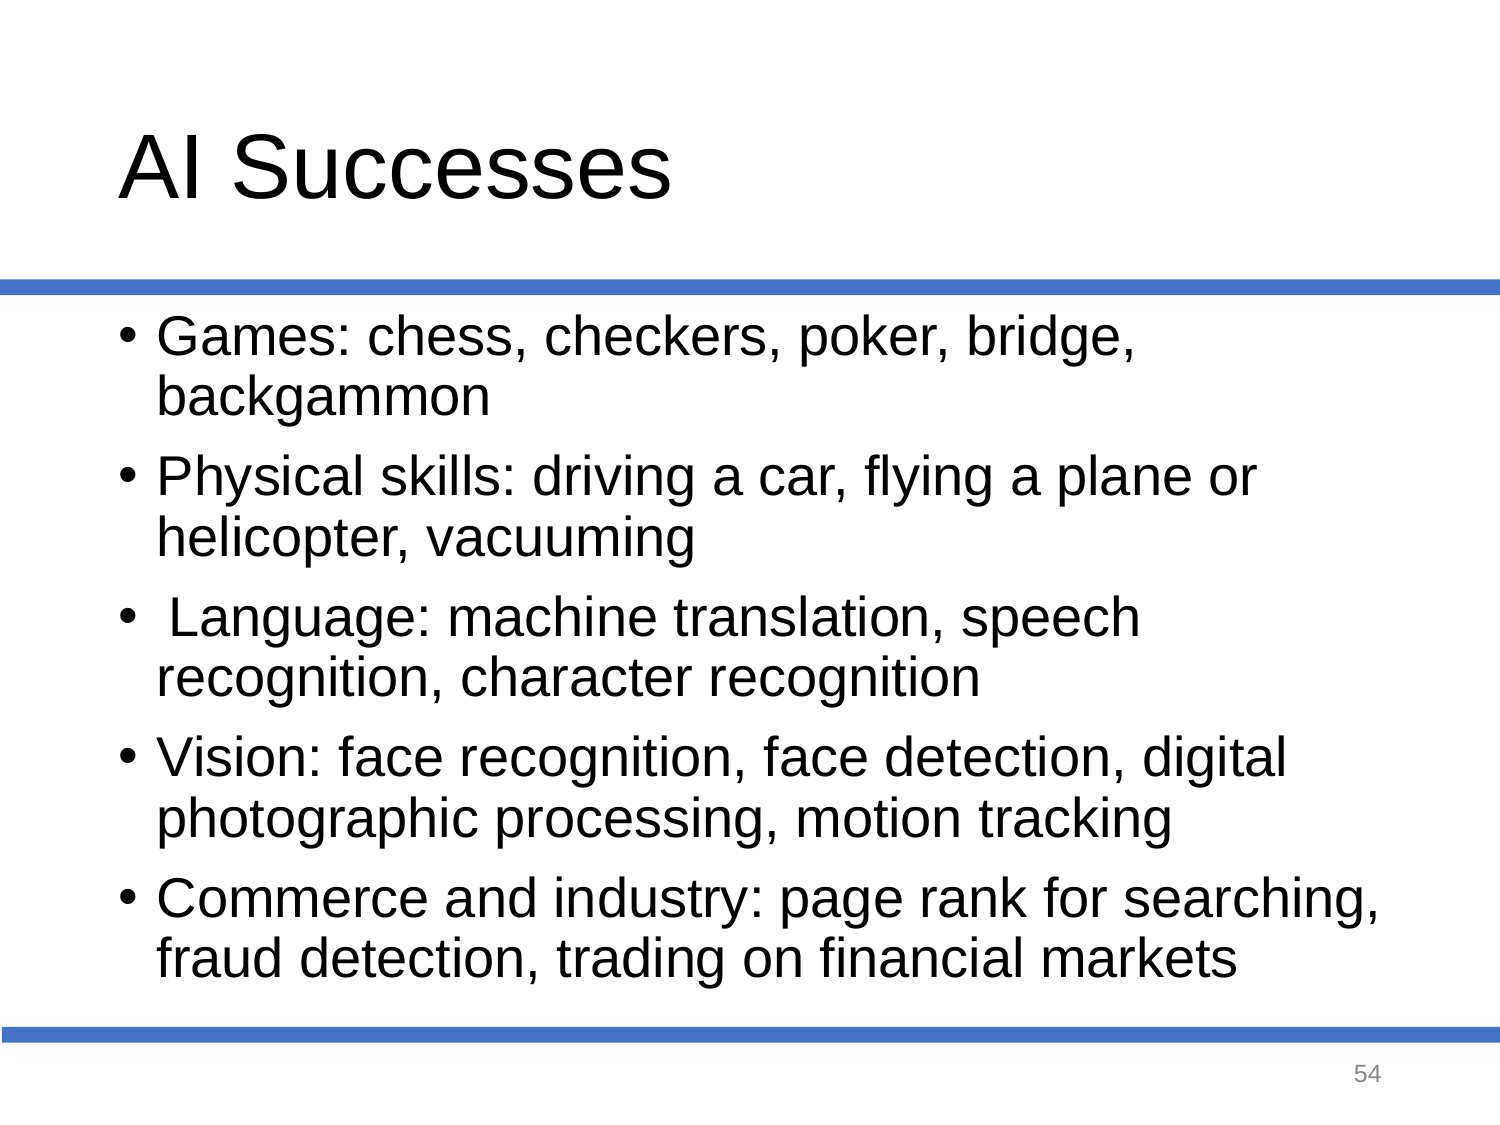

# AI Successes
Games: chess, checkers, poker, bridge, backgammon
Physical skills: driving a car, flying a plane or helicopter, vacuuming
 Language: machine translation, speech recognition, character recognition
Vision: face recognition, face detection, digital photographic processing, motion tracking
Commerce and industry: page rank for searching, fraud detection, trading on financial markets
54